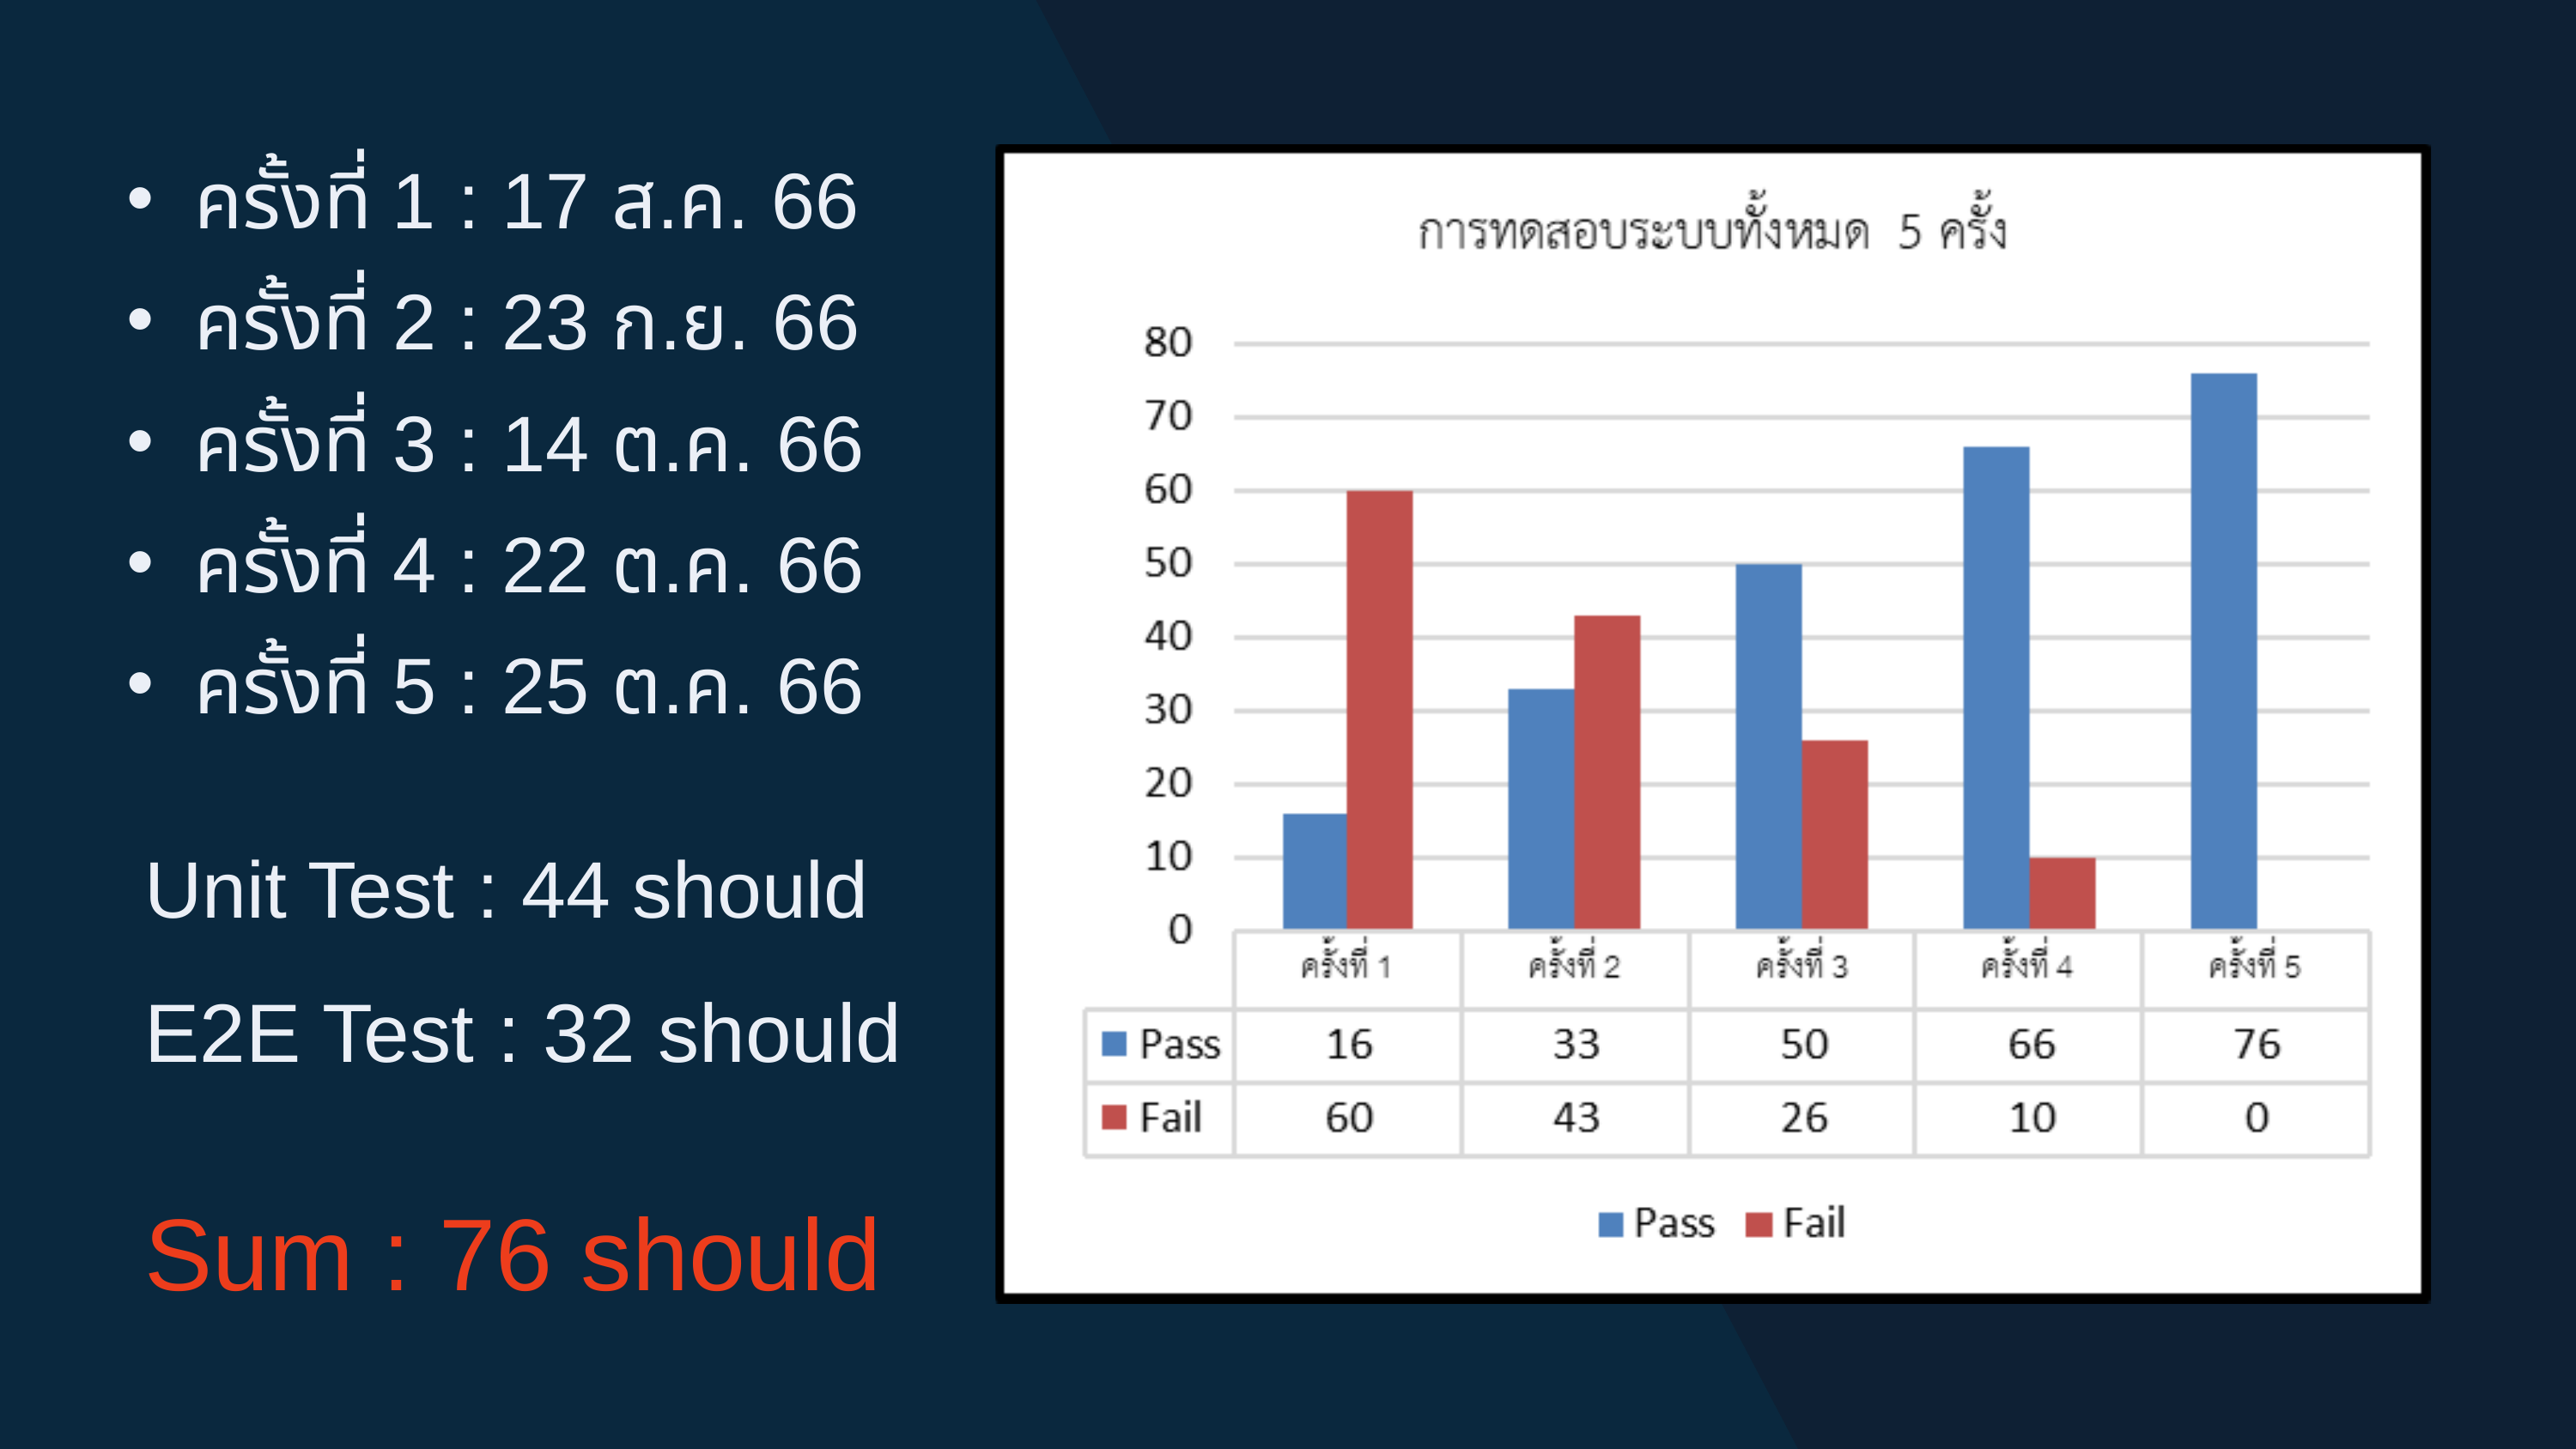

ครั้งที่ 1 : 17 ส.ค. 66

ครั้งที่ 2 : 23 ก.ย. 66
ครั้งที่ 3 : 14 ต.ค. 66
ครั้งที่ 4 : 22 ต.ค. 66
ครั้งที่ 5 : 25 ต.ค. 66
Unit Test : 44 should
E2E Test : 32 should
Sum : 76 should